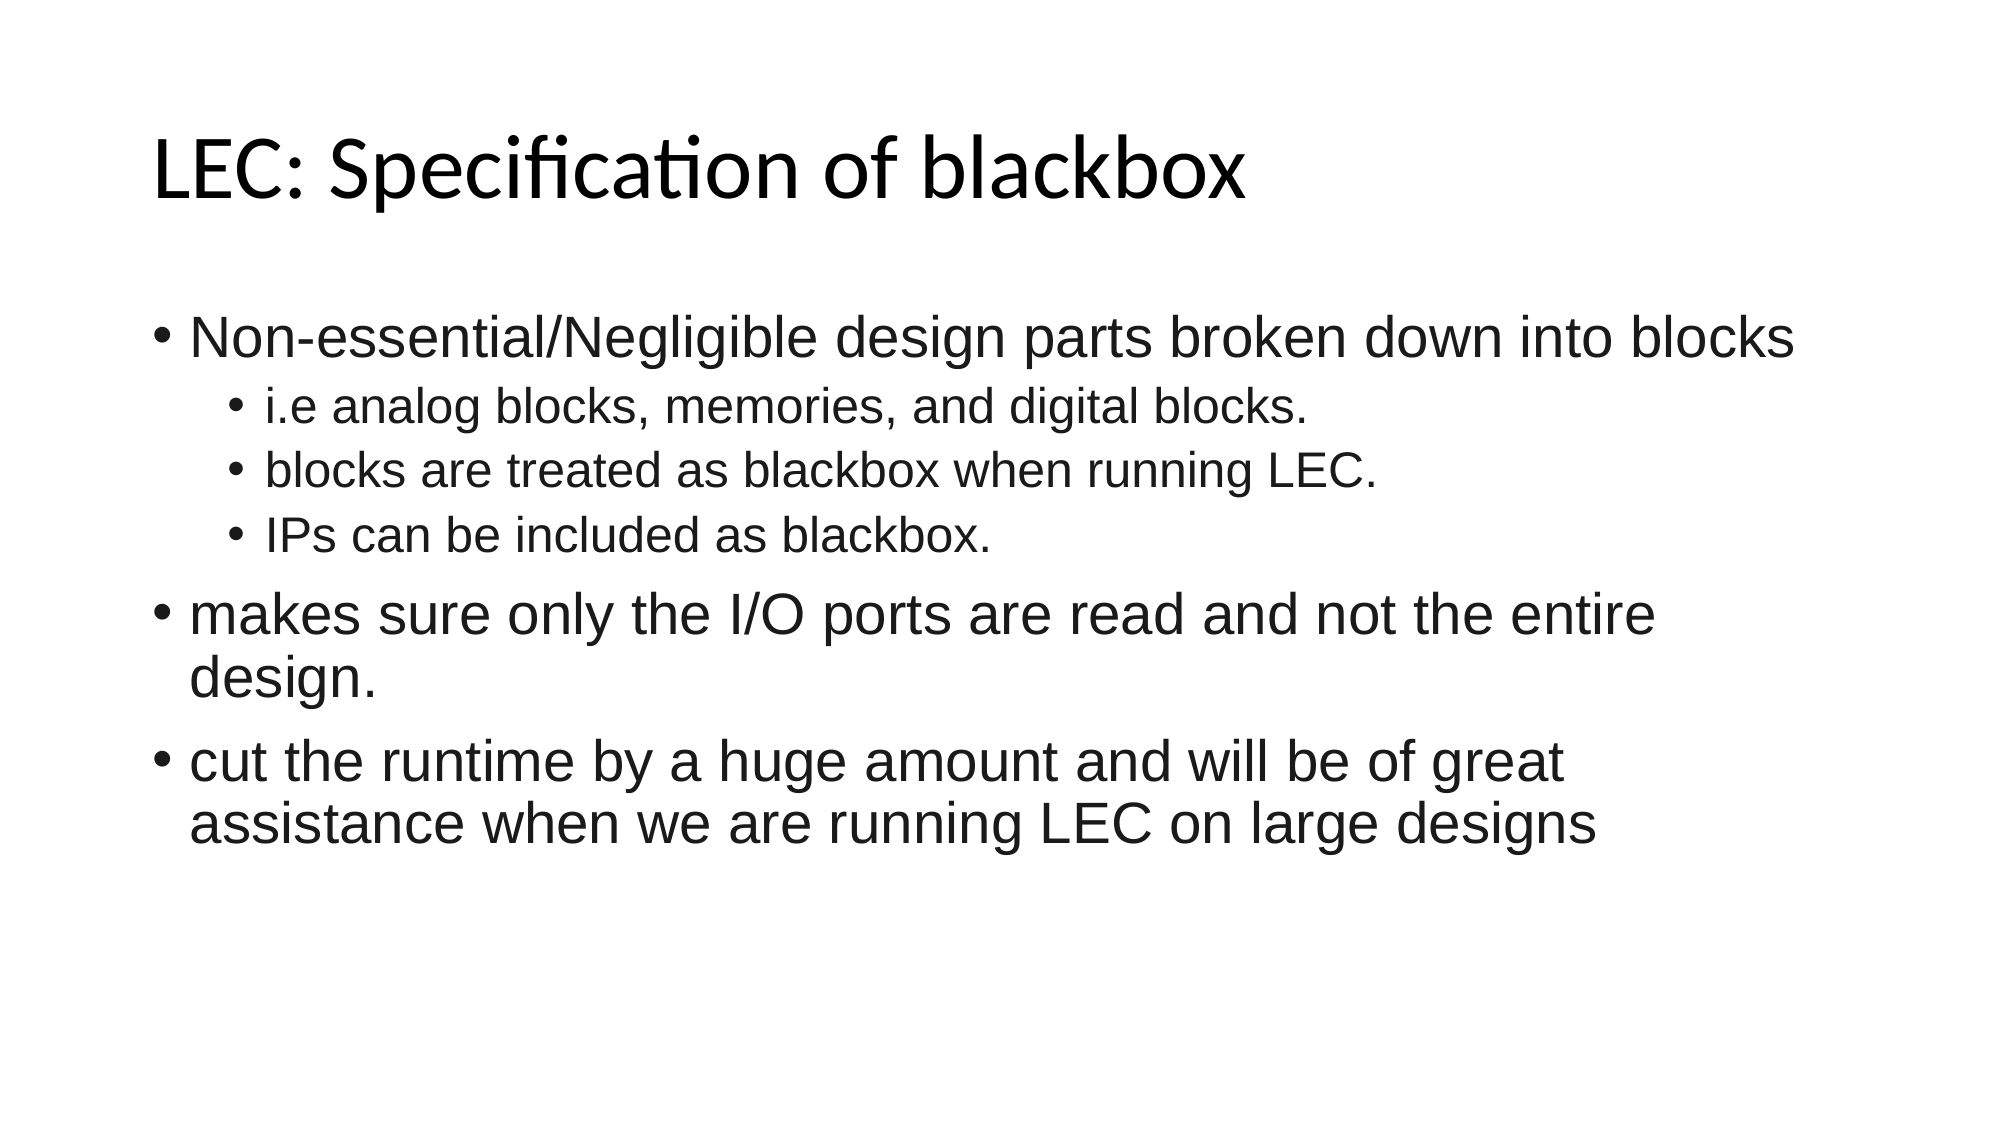

# LEC: Specification of blackbox
Non-essential/Negligible design parts broken down into blocks
i.e analog blocks, memories, and digital blocks.
blocks are treated as blackbox when running LEC.
IPs can be included as blackbox.
makes sure only the I/O ports are read and not the entire design.
cut the runtime by a huge amount and will be of great assistance when we are running LEC on large designs